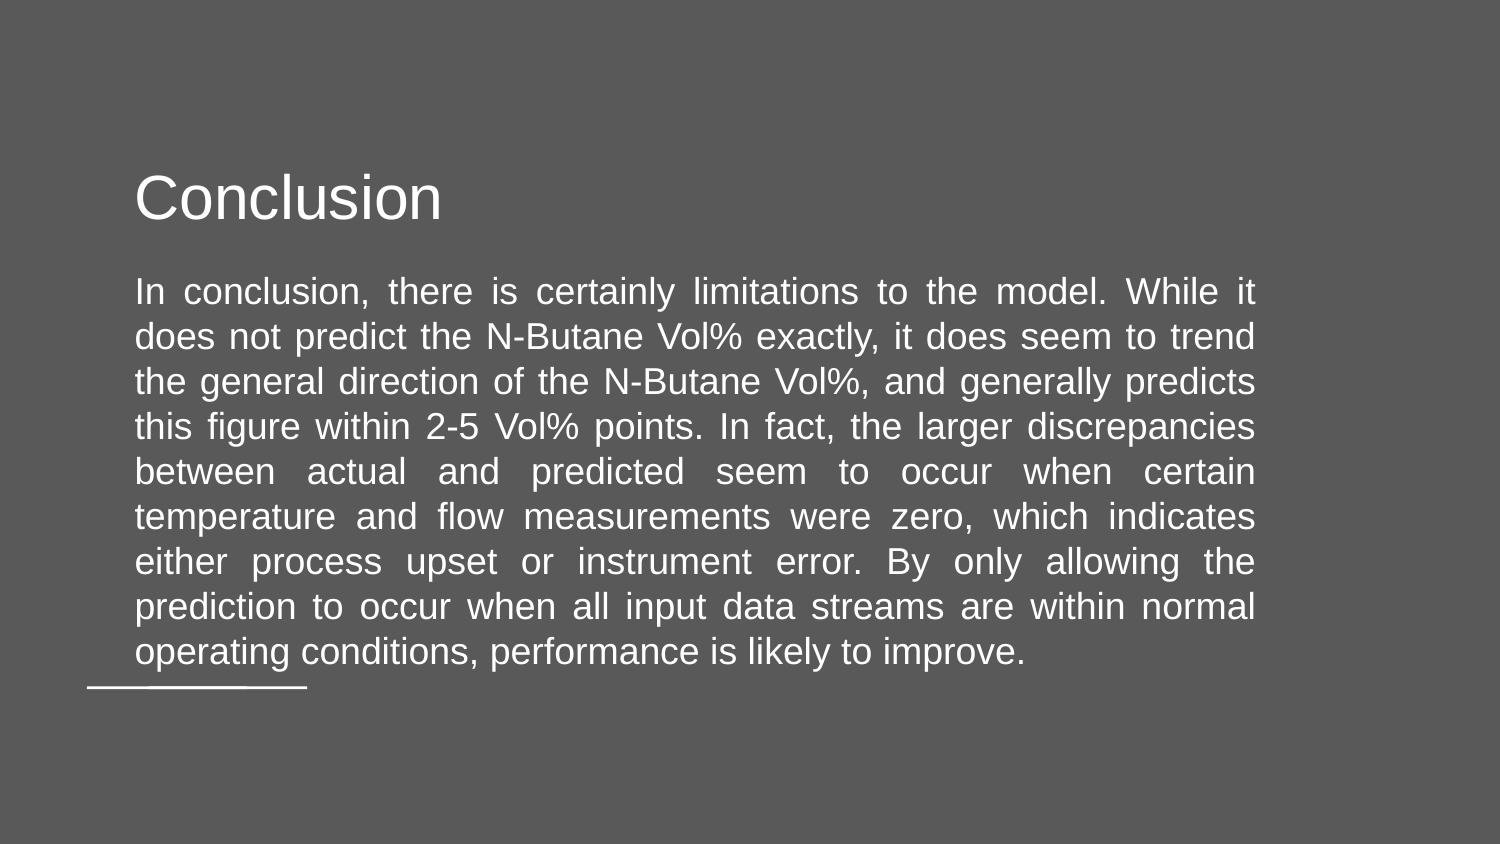

# Conclusion
In conclusion, there is certainly limitations to the model. While it does not predict the N-Butane Vol% exactly, it does seem to trend the general direction of the N-Butane Vol%, and generally predicts this figure within 2-5 Vol% points. In fact, the larger discrepancies between actual and predicted seem to occur when certain temperature and flow measurements were zero, which indicates either process upset or instrument error. By only allowing the prediction to occur when all input data streams are within normal operating conditions, performance is likely to improve.